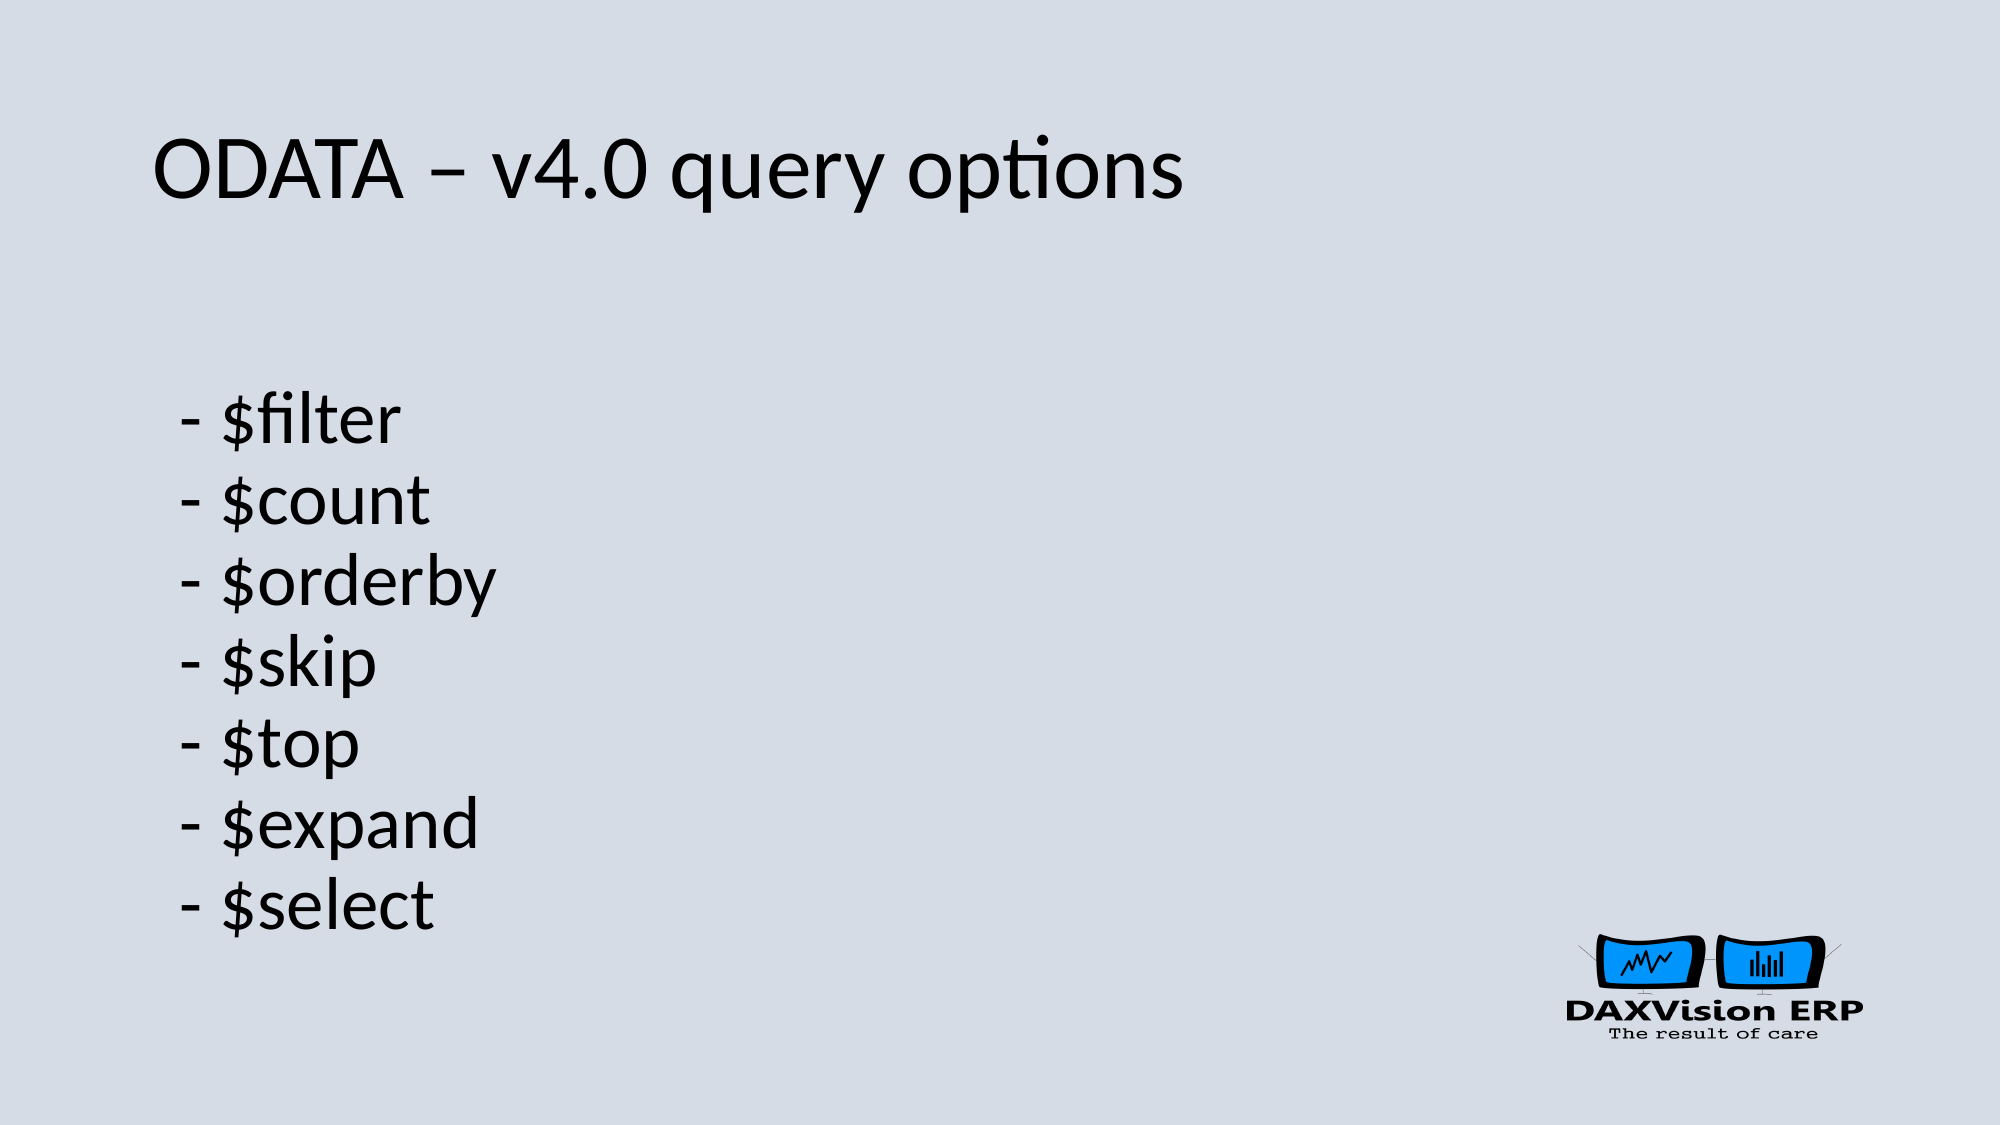

ODATA – v4.0 query options
# - $filter - $count - $orderby - $skip - $top - $expand - $select